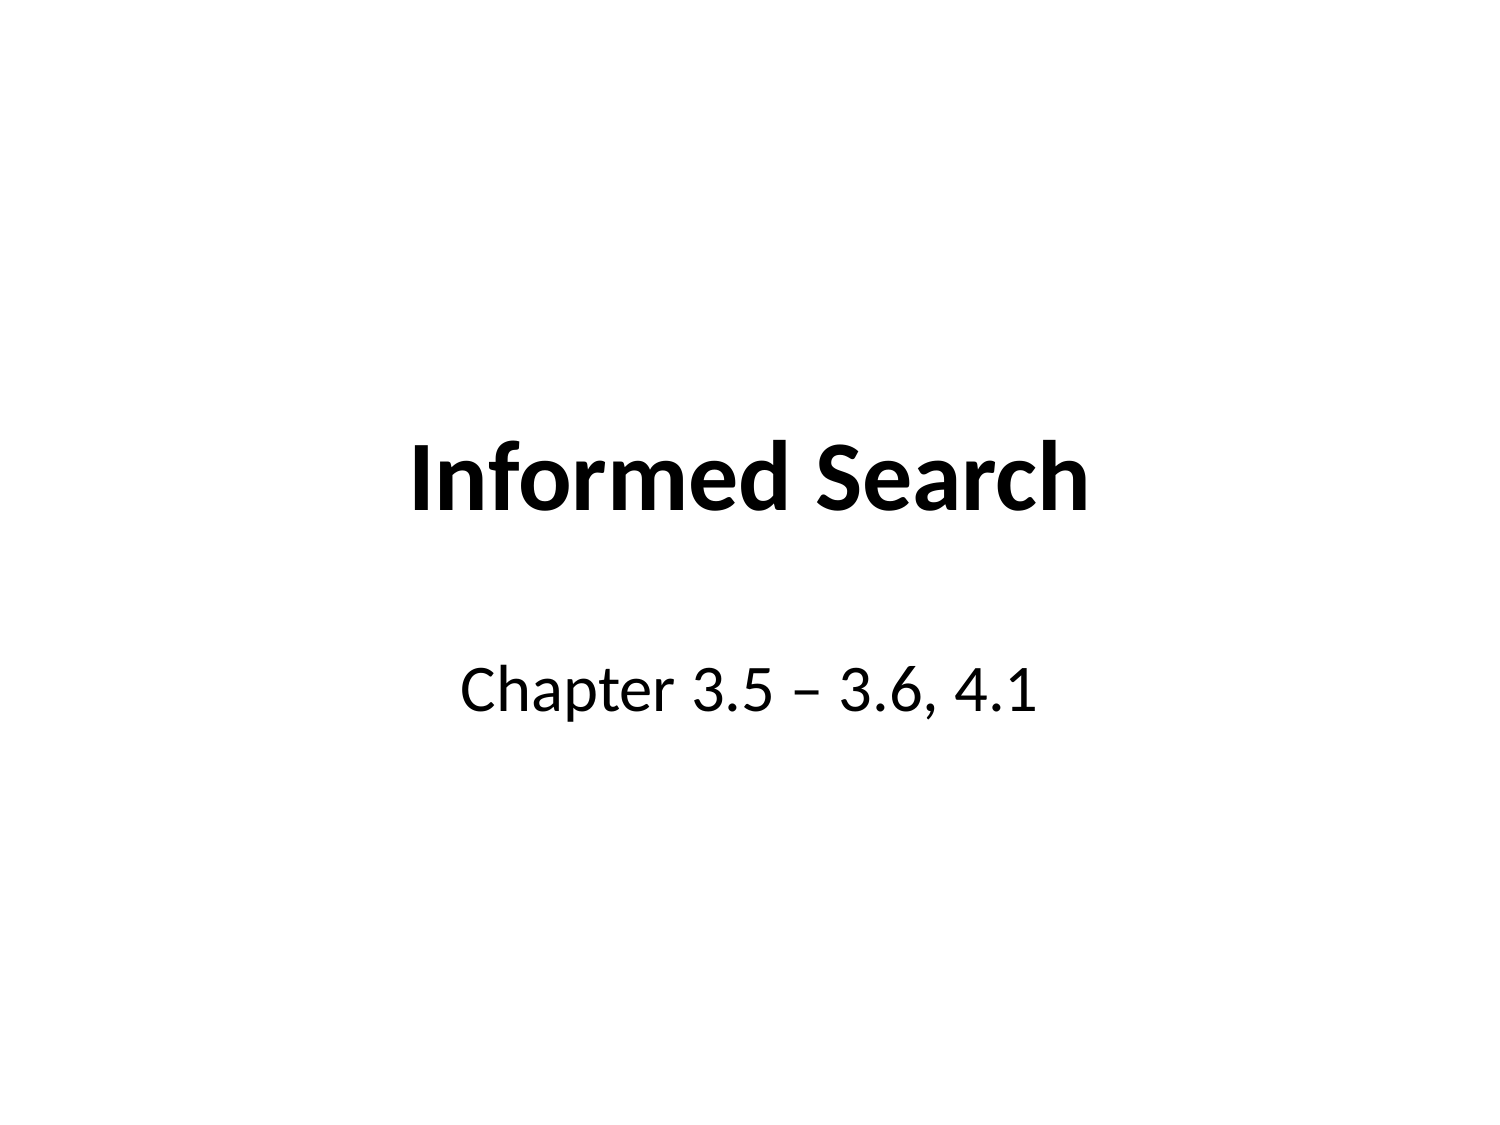

# Informed Search
Chapter 3.5 – 3.6, 4.1